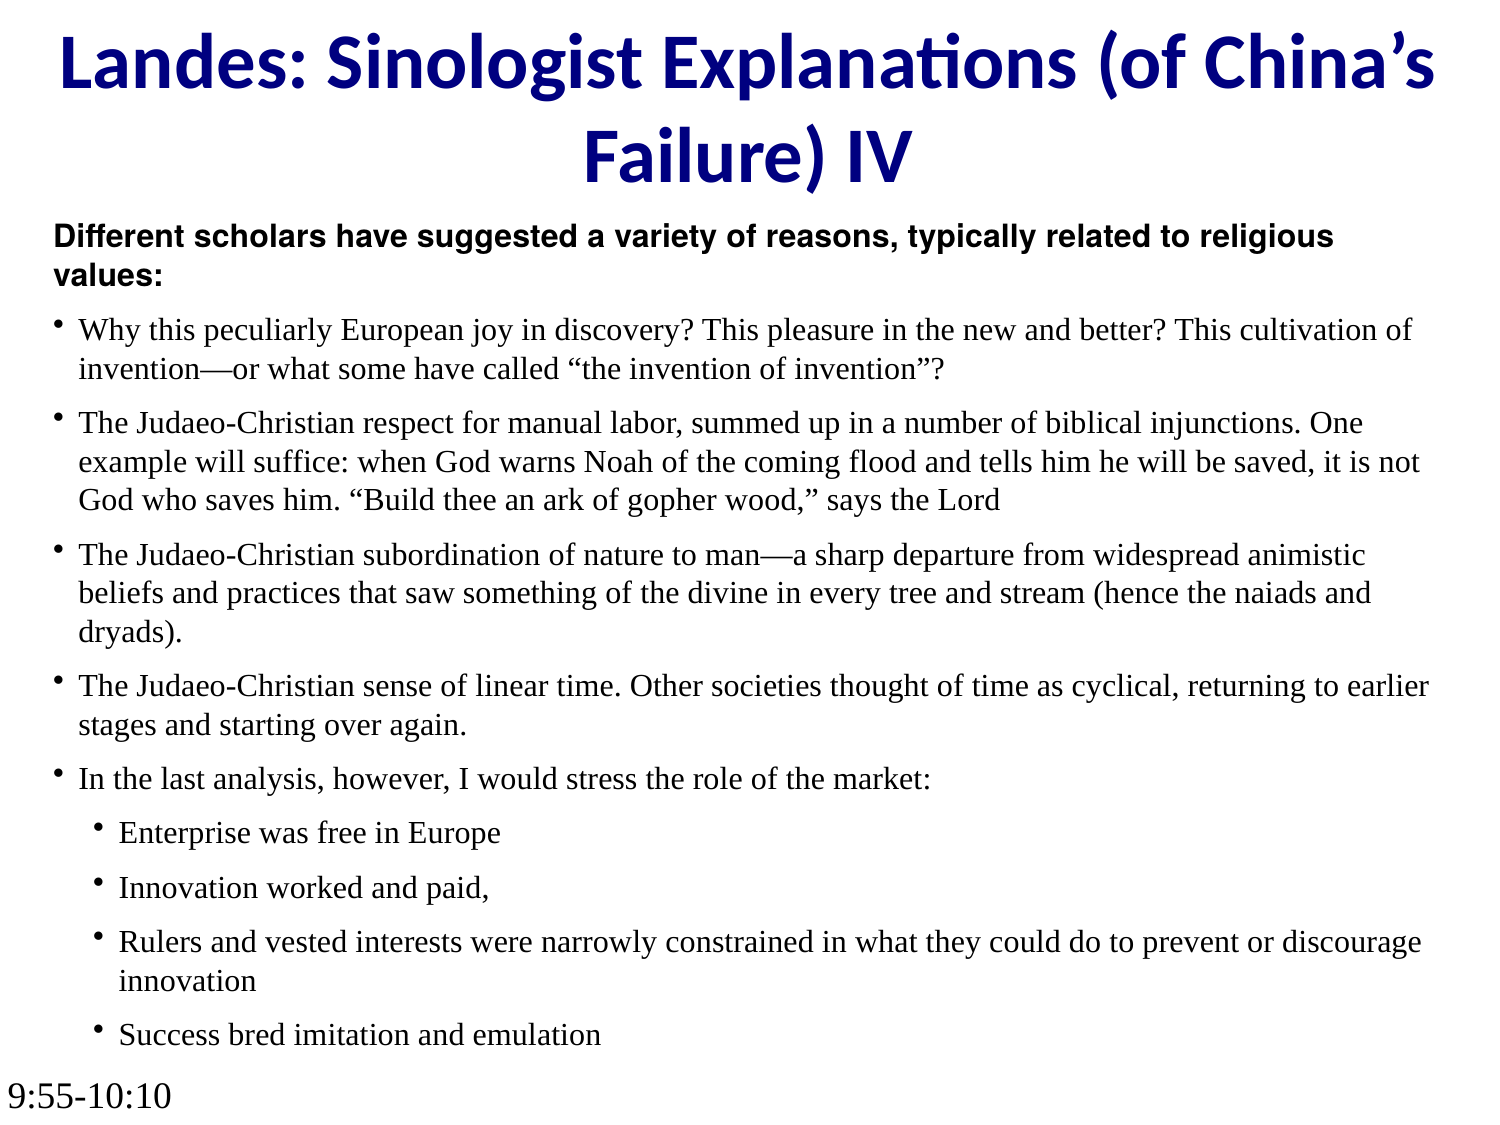

Landes: Sinologist Explanations (of China’s Failure) IV
Different scholars have suggested a variety of reasons, typically related to religious values:
Why this peculiarly European joy in discovery? This pleasure in the new and better? This cultivation of invention—or what some have called “the invention of invention”?
The Judaeo-Christian respect for manual labor, summed up in a number of biblical injunctions. One example will suffice: when God warns Noah of the coming flood and tells him he will be saved, it is not God who saves him. “Build thee an ark of gopher wood,” says the Lord
The Judaeo-Christian subordination of nature to man—a sharp departure from widespread animistic beliefs and practices that saw something of the divine in every tree and stream (hence the naiads and dryads).
The Judaeo-Christian sense of linear time. Other societies thought of time as cyclical, returning to earlier stages and starting over again.
In the last analysis, however, I would stress the role of the market:
Enterprise was free in Europe
Innovation worked and paid,
Rulers and vested interests were narrowly constrained in what they could do to prevent or discourage innovation
Success bred imitation and emulation
9:55-10:10